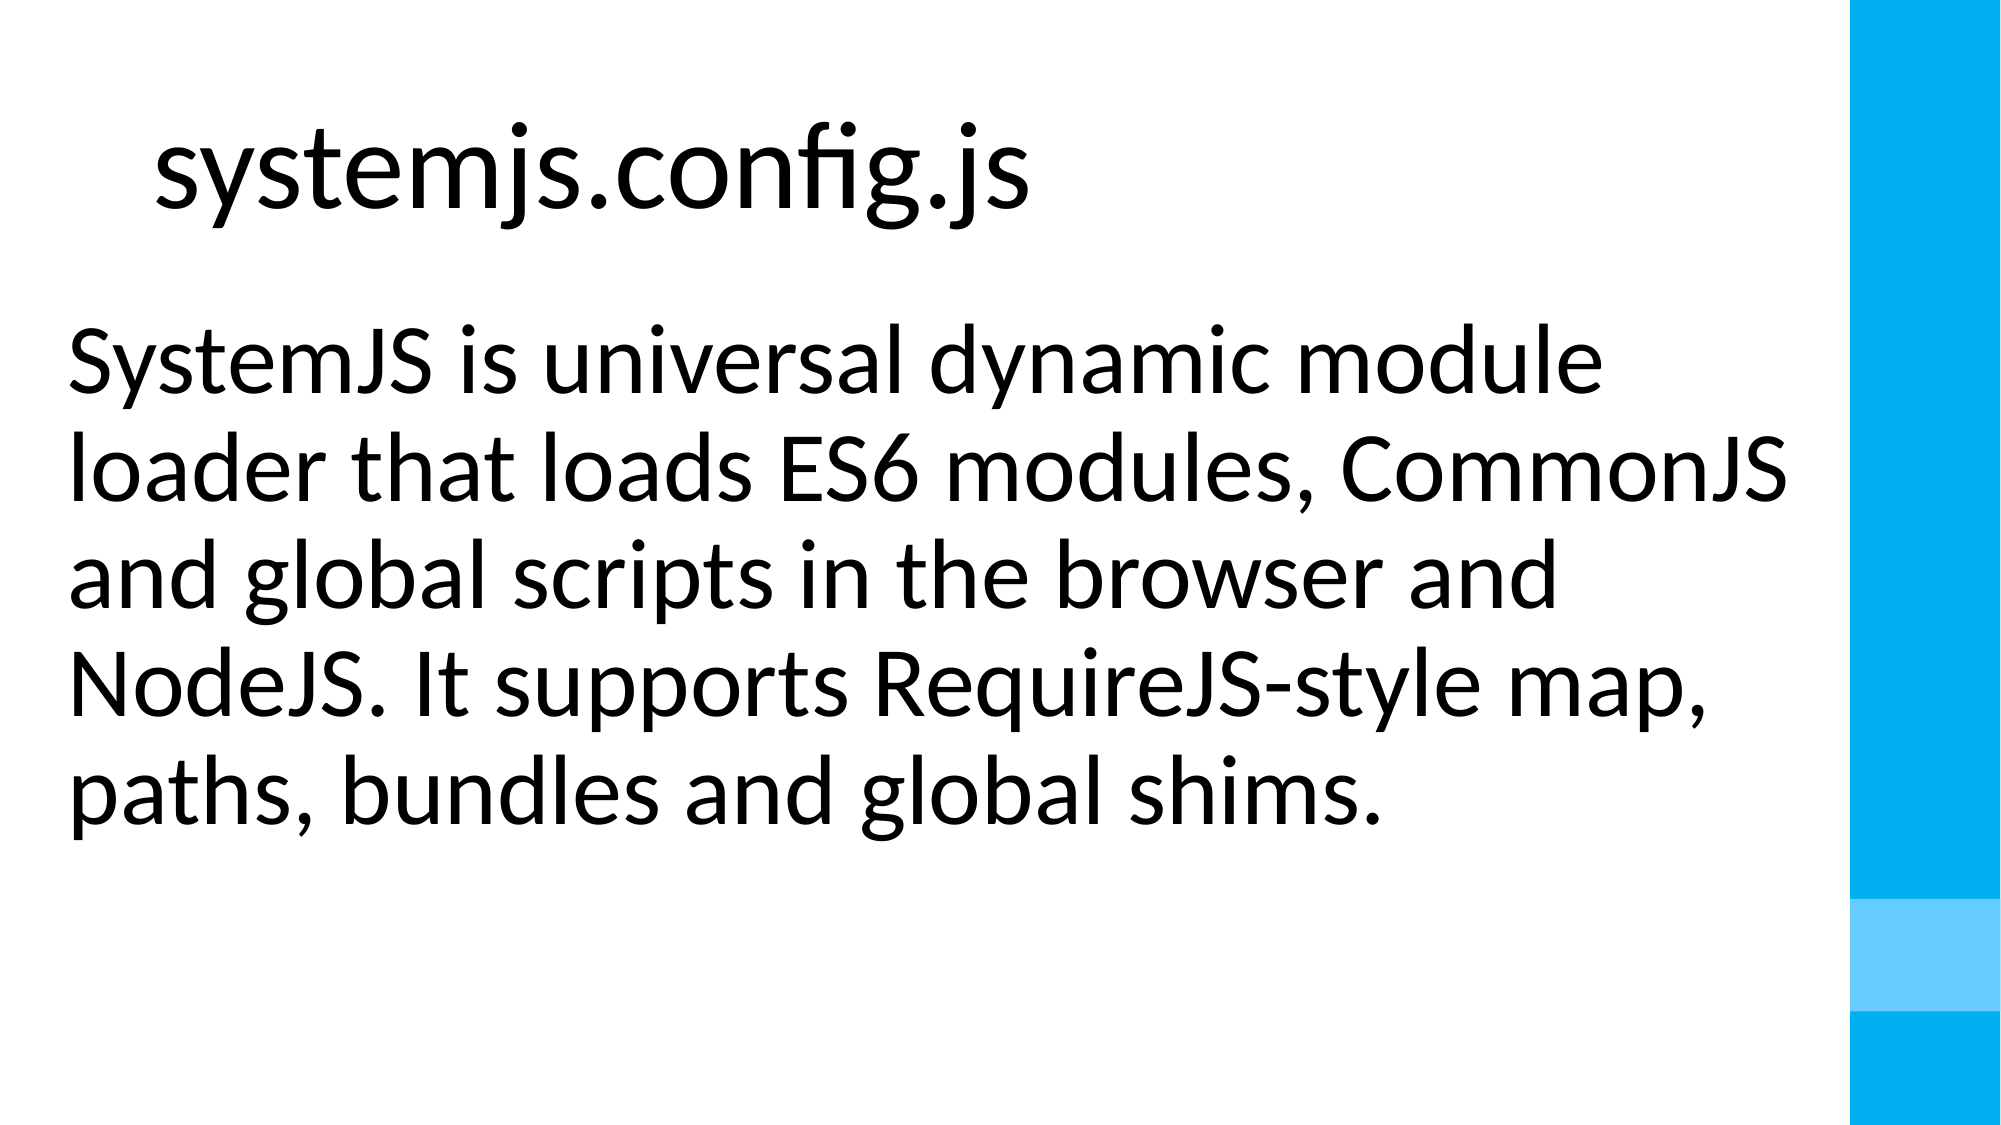

# systemjs.config.js
SystemJS is universal dynamic module loader that loads ES6 modules, CommonJS and global scripts in the browser and NodeJS. It supports RequireJS-style map, paths, bundles and global shims.